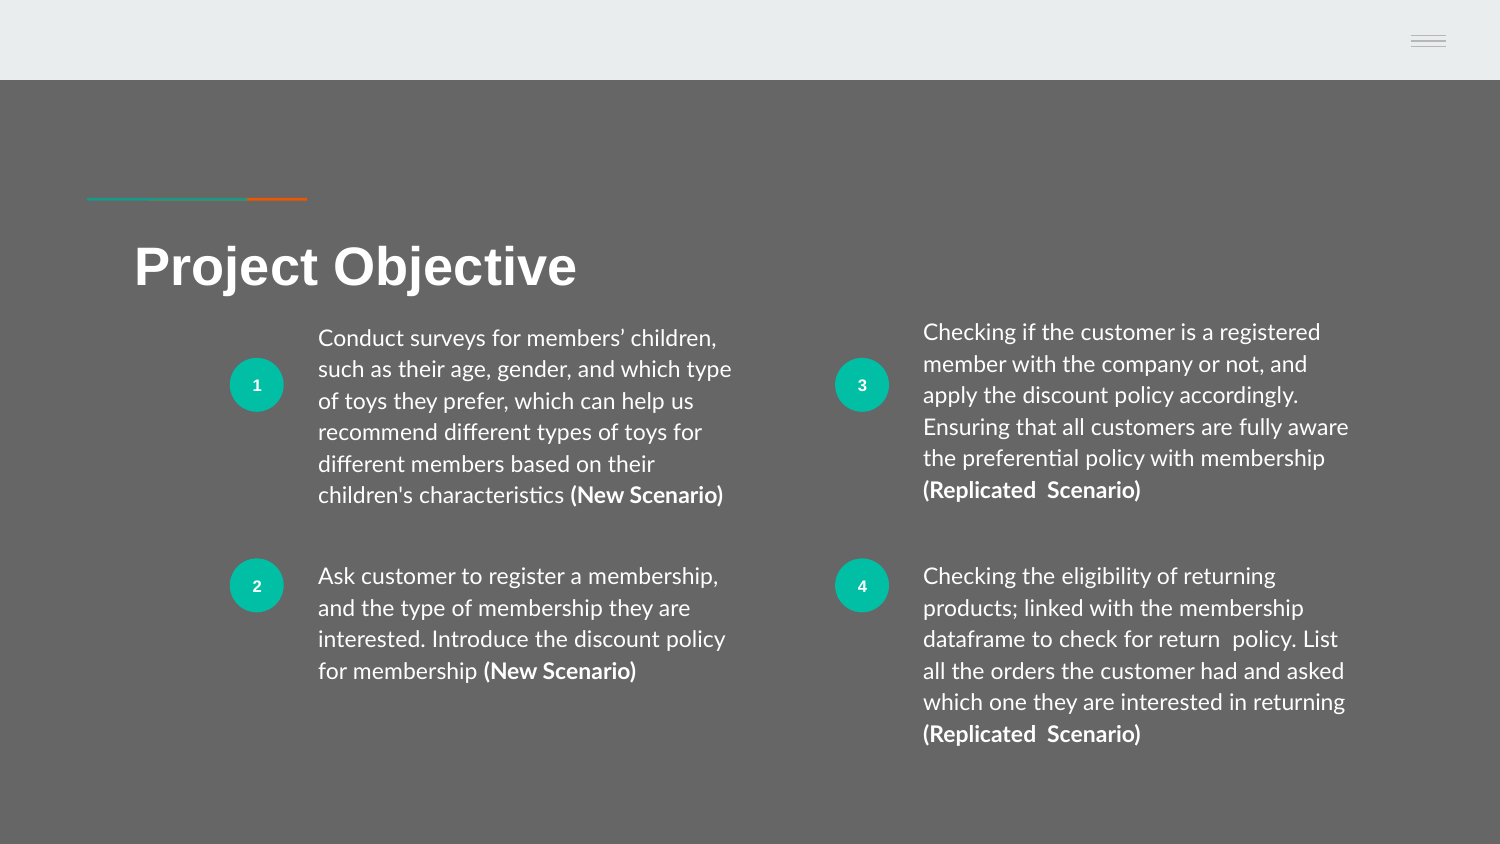

# Project Objective
Checking if the customer is a registered member with the company or not, and apply the discount policy accordingly. Ensuring that all customers are fully aware the preferential policy with membership (Replicated  Scenario)
Conduct surveys for members’ children, such as their age, gender, and which type of toys they prefer, which can help us recommend different types of toys for different members based on their children's characteristics (New Scenario)
1
3
Ask customer to register a membership, and the type of membership they are interested. Introduce the discount policy for membership (New Scenario)
Checking the eligibility of returning products; linked with the membership dataframe to check for return  policy. List all the orders the customer had and asked which one they are interested in returning (Replicated  Scenario)
2
4